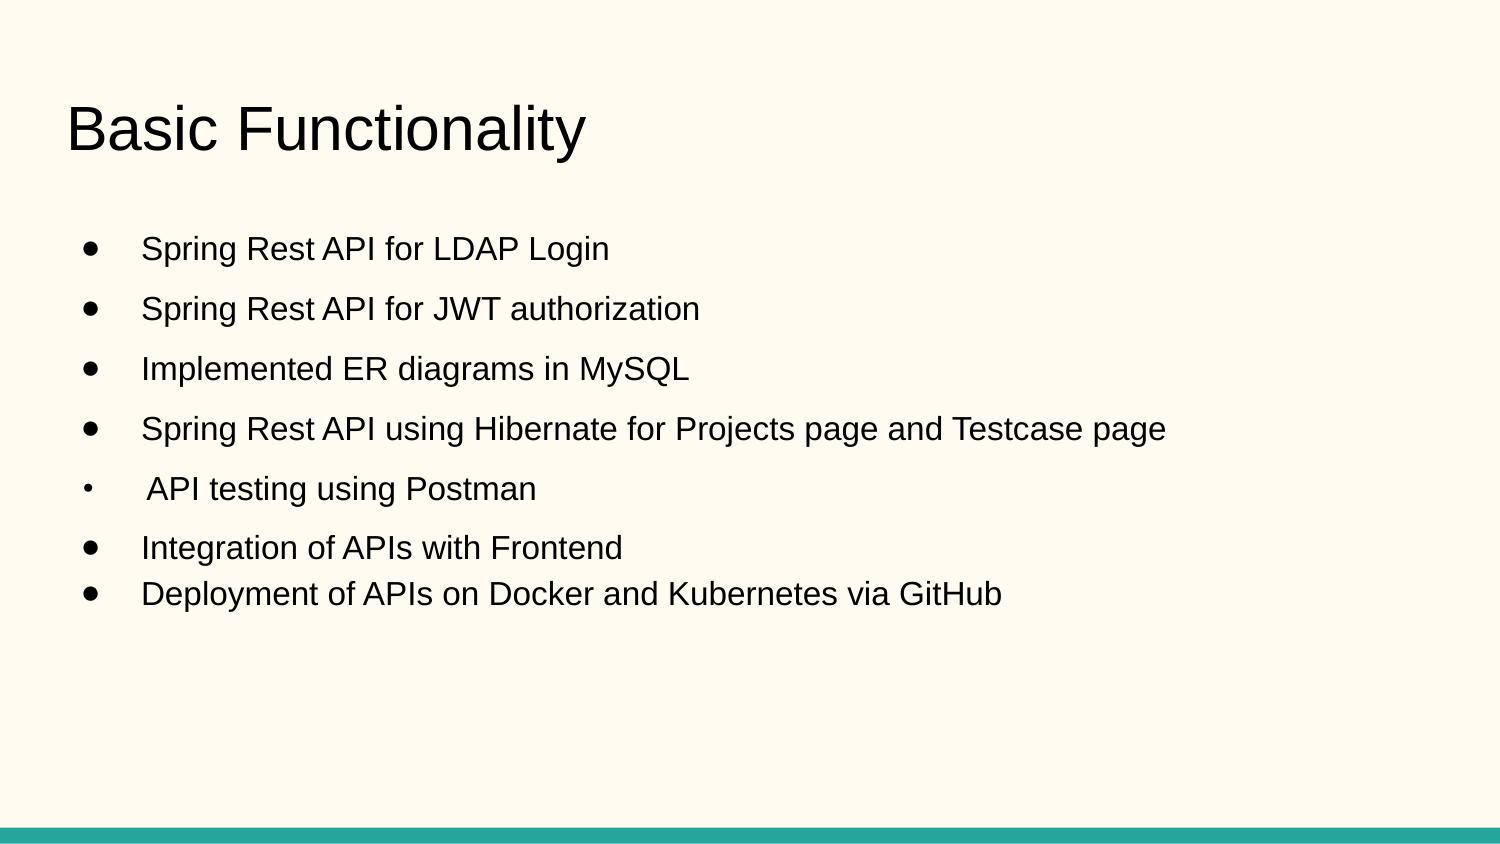

# Basic Functionality
Spring Rest API for LDAP Login
Spring Rest API for JWT authorization
Implemented ER diagrams in MySQL
Spring Rest API using Hibernate for Projects page and Testcase page
 API testing using Postman
Integration of APIs with Frontend
Deployment of APIs on Docker and Kubernetes via GitHub